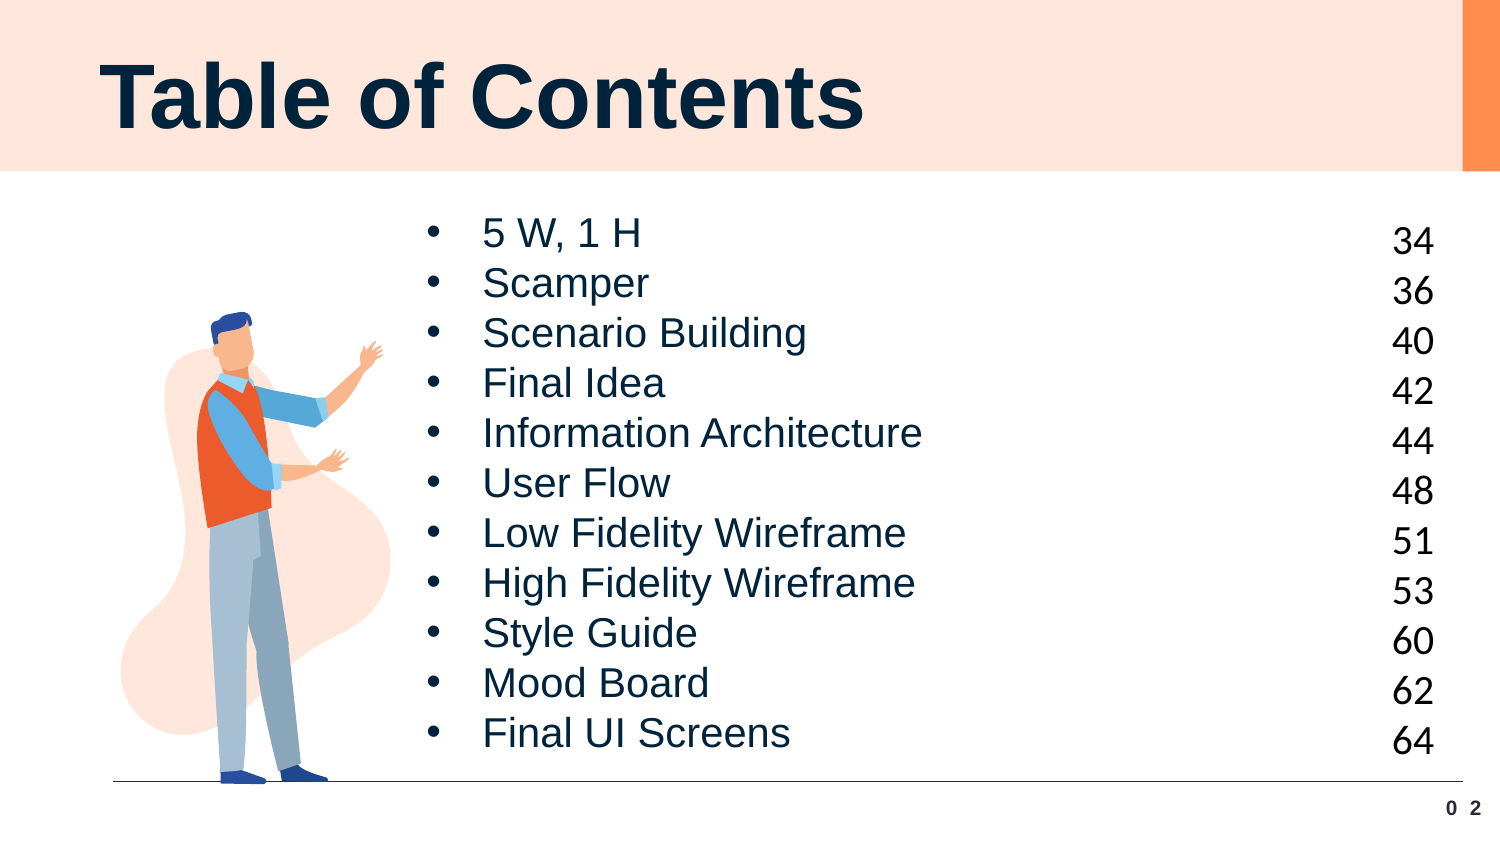

Table of Contents
34
36
40
42
44
48
51
53
60
62
64
5 W, 1 H
Scamper
Scenario Building
Final Idea
Information Architecture
User Flow
Low Fidelity Wireframe
High Fidelity Wireframe
Style Guide
Mood Board
Final UI Screens

02